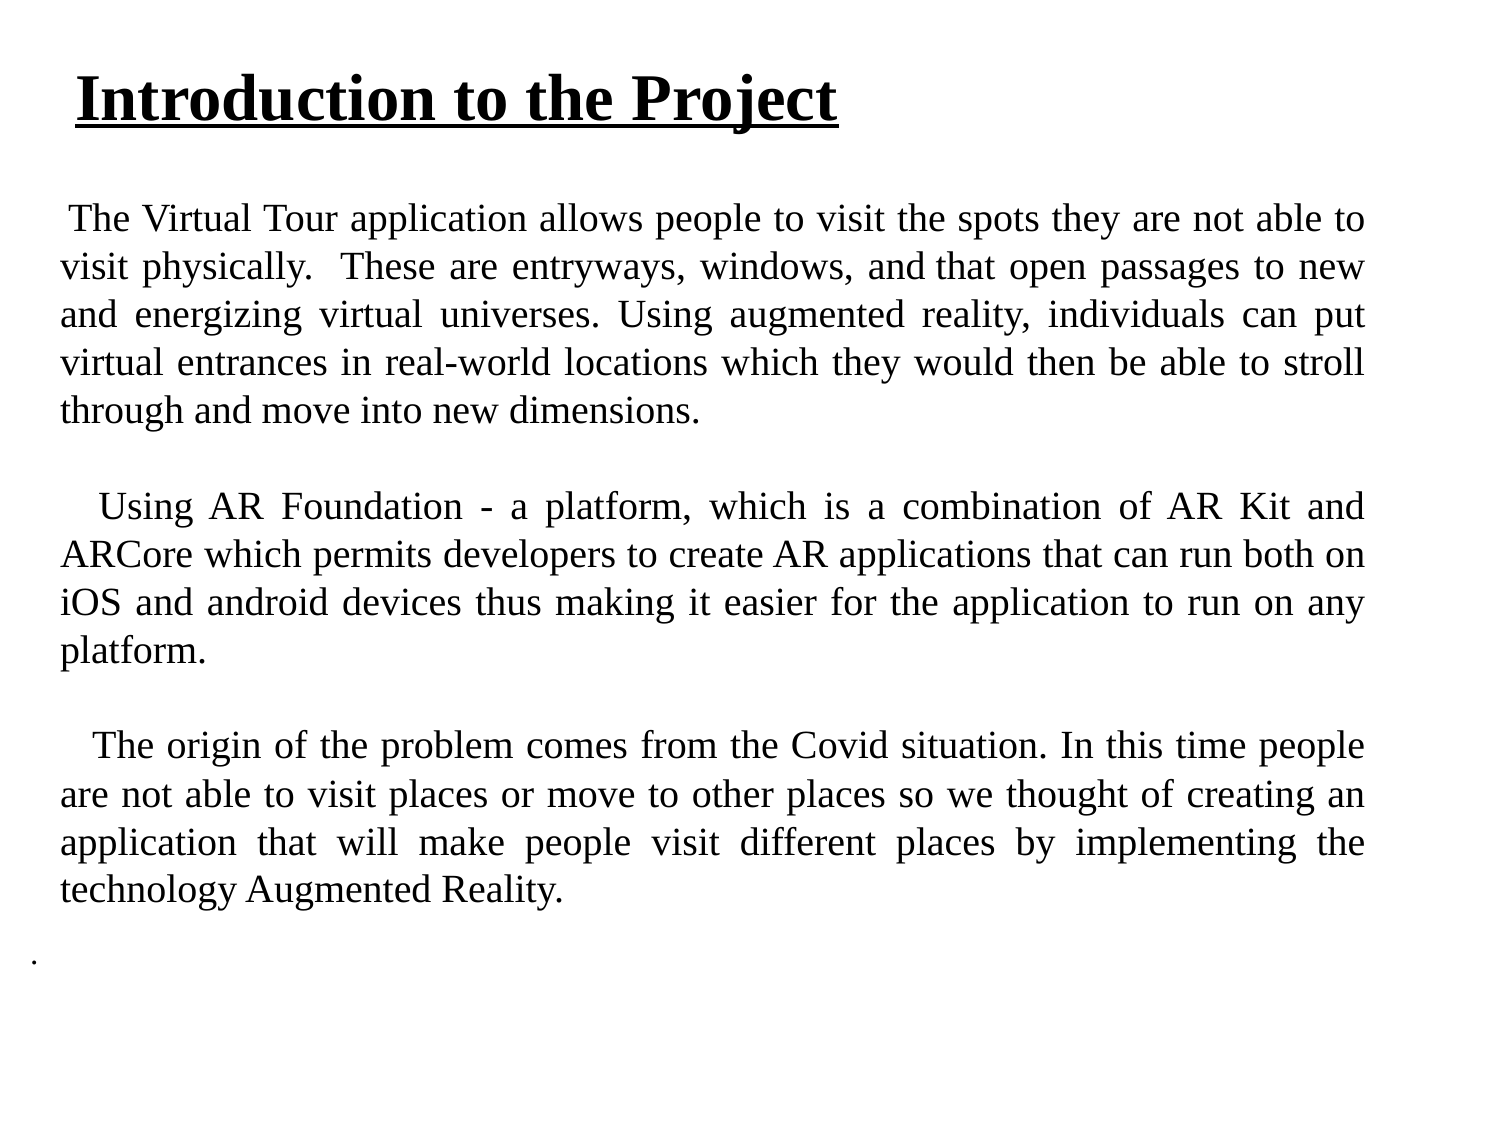

# Introduction to the Project
    The Virtual Tour application allows people to visit the spots they are not able to visit physically.  These are entryways, windows, and that open passages to new and energizing virtual universes. Using augmented reality, individuals can put virtual entrances in real-world locations which they would then be able to stroll through and move into new dimensions.

    Using AR Foundation - a platform, which is a combination of AR Kit and ARCore which permits developers to create AR applications that can run both on iOS and android devices thus making it easier for the application to run on any platform.

     The origin of the problem comes from the Covid situation. In this time people are not able to visit places or move to other places so we thought of creating an application that will make people visit different places by implementing the technology Augmented Reality.
.